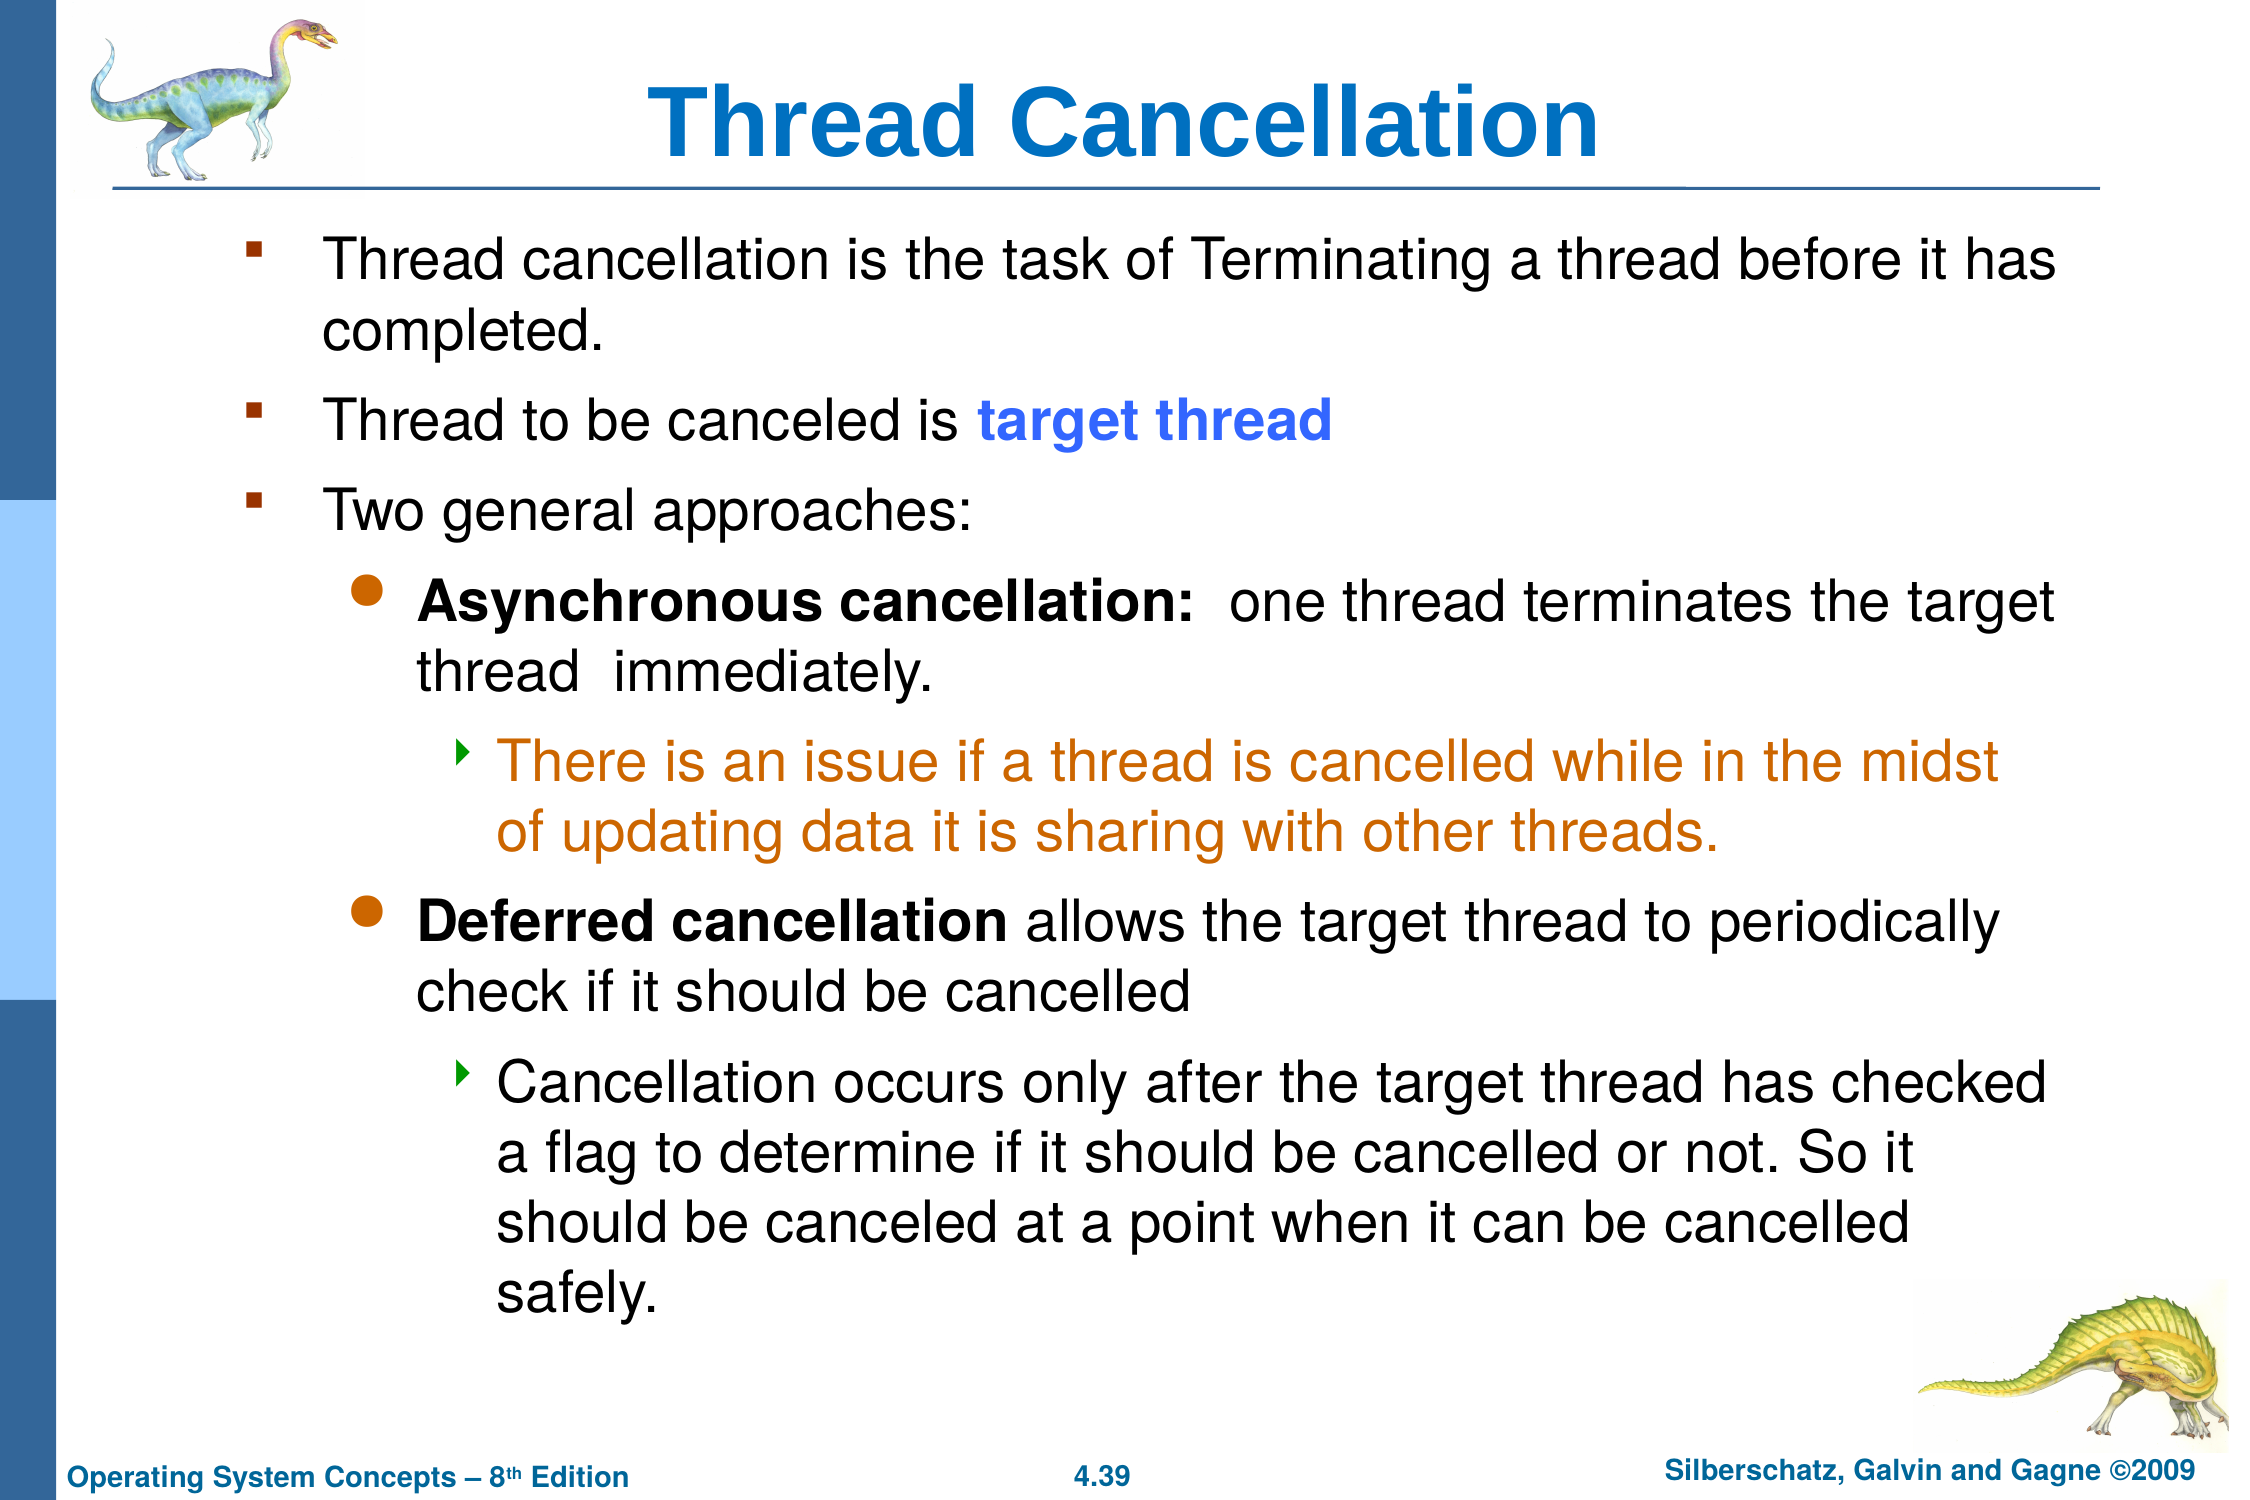

# Thread Cancellation
Thread cancellation is the task of Terminating a thread before it has completed.
Thread to be canceled is target thread
Two general approaches:
Asynchronous cancellation:  one thread terminates the target thread  immediately.
There is an issue if a thread is cancelled while in the midst of updating data it is sharing with other threads.
Deferred cancellation allows the target thread to periodically check if it should be cancelled
Cancellation occurs only after the target thread has checked a flag to determine if it should be cancelled or not. So it should be canceled at a point when it can be cancelled safely.